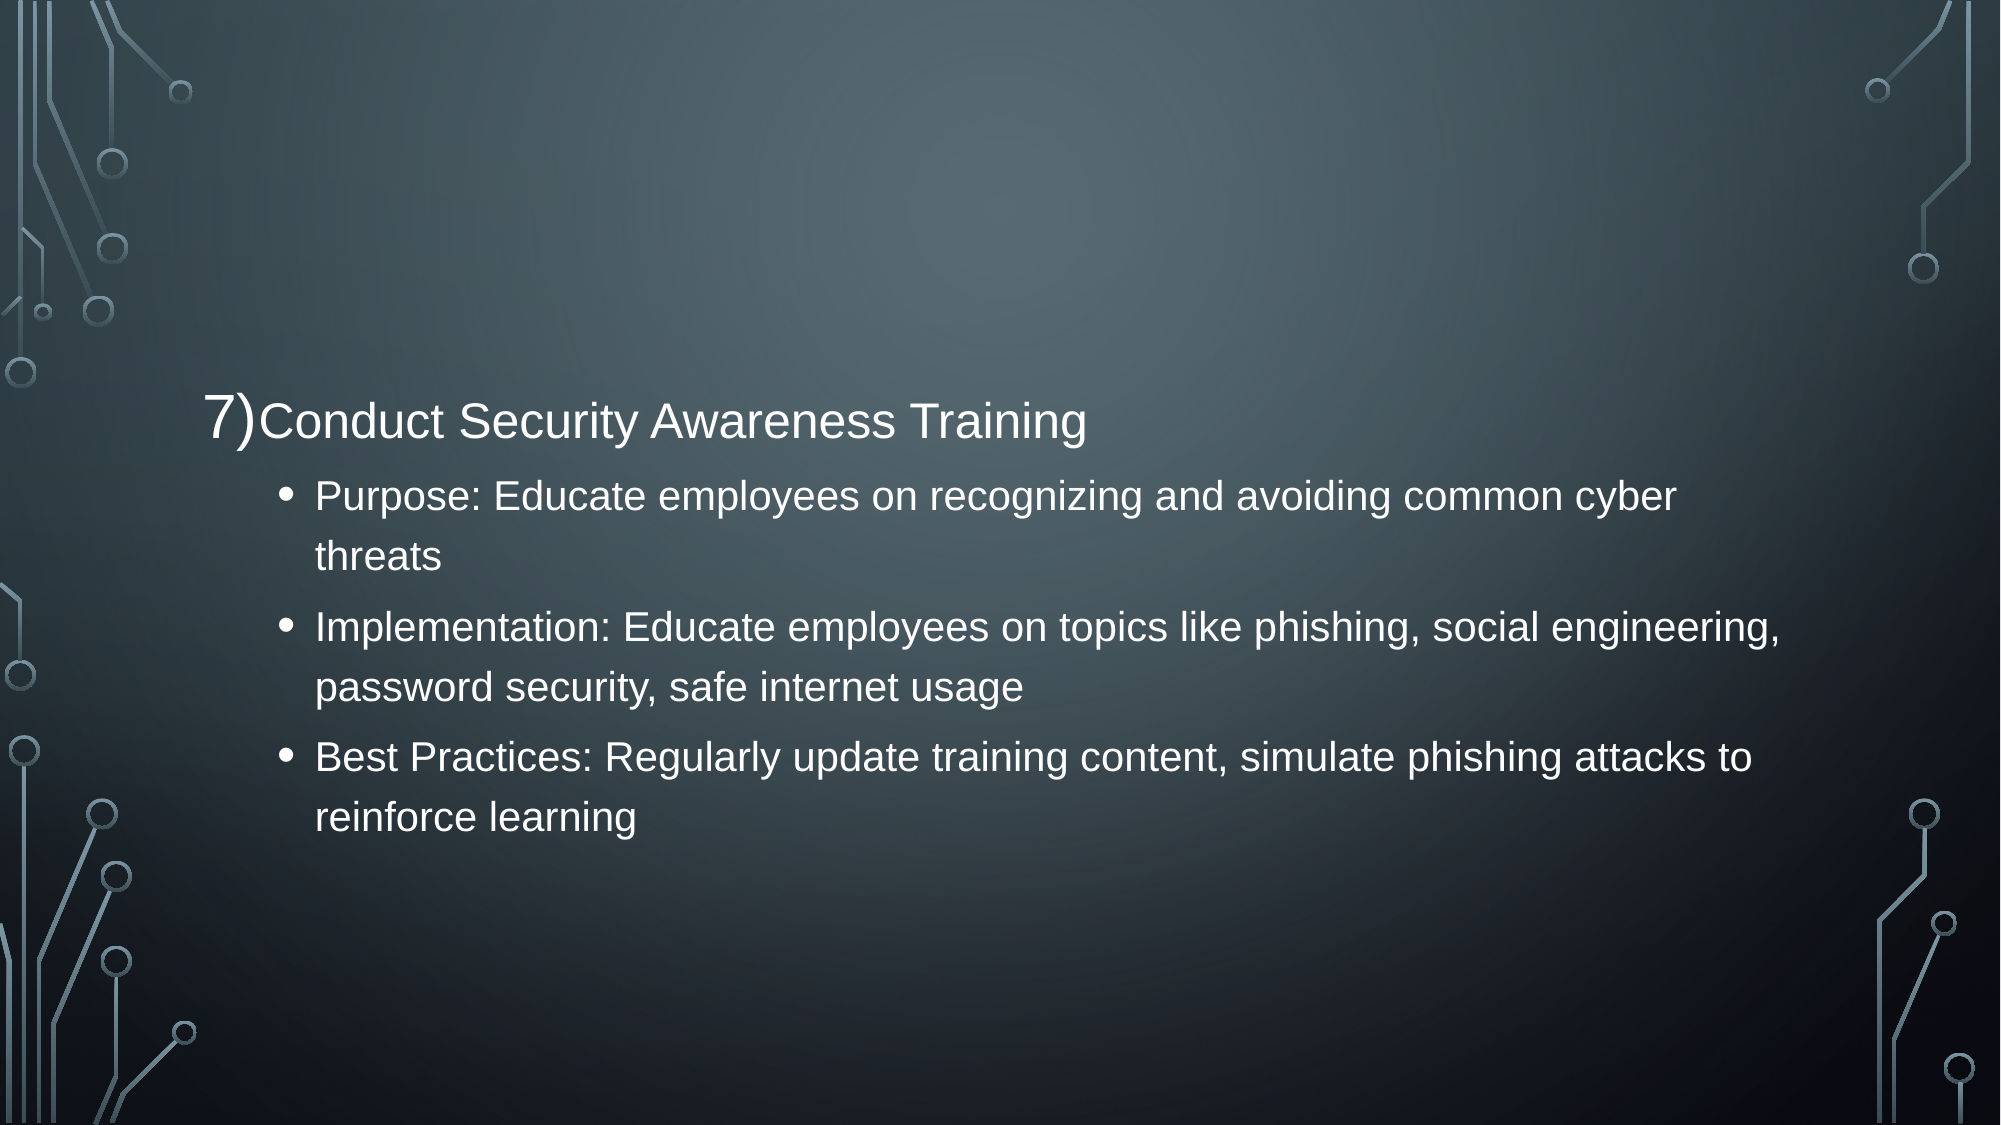

#
Conduct Security Awareness Training
Purpose: Educate employees on recognizing and avoiding common cyber threats
Implementation: Educate employees on topics like phishing, social engineering, password security, safe internet usage
Best Practices: Regularly update training content, simulate phishing attacks to reinforce learning